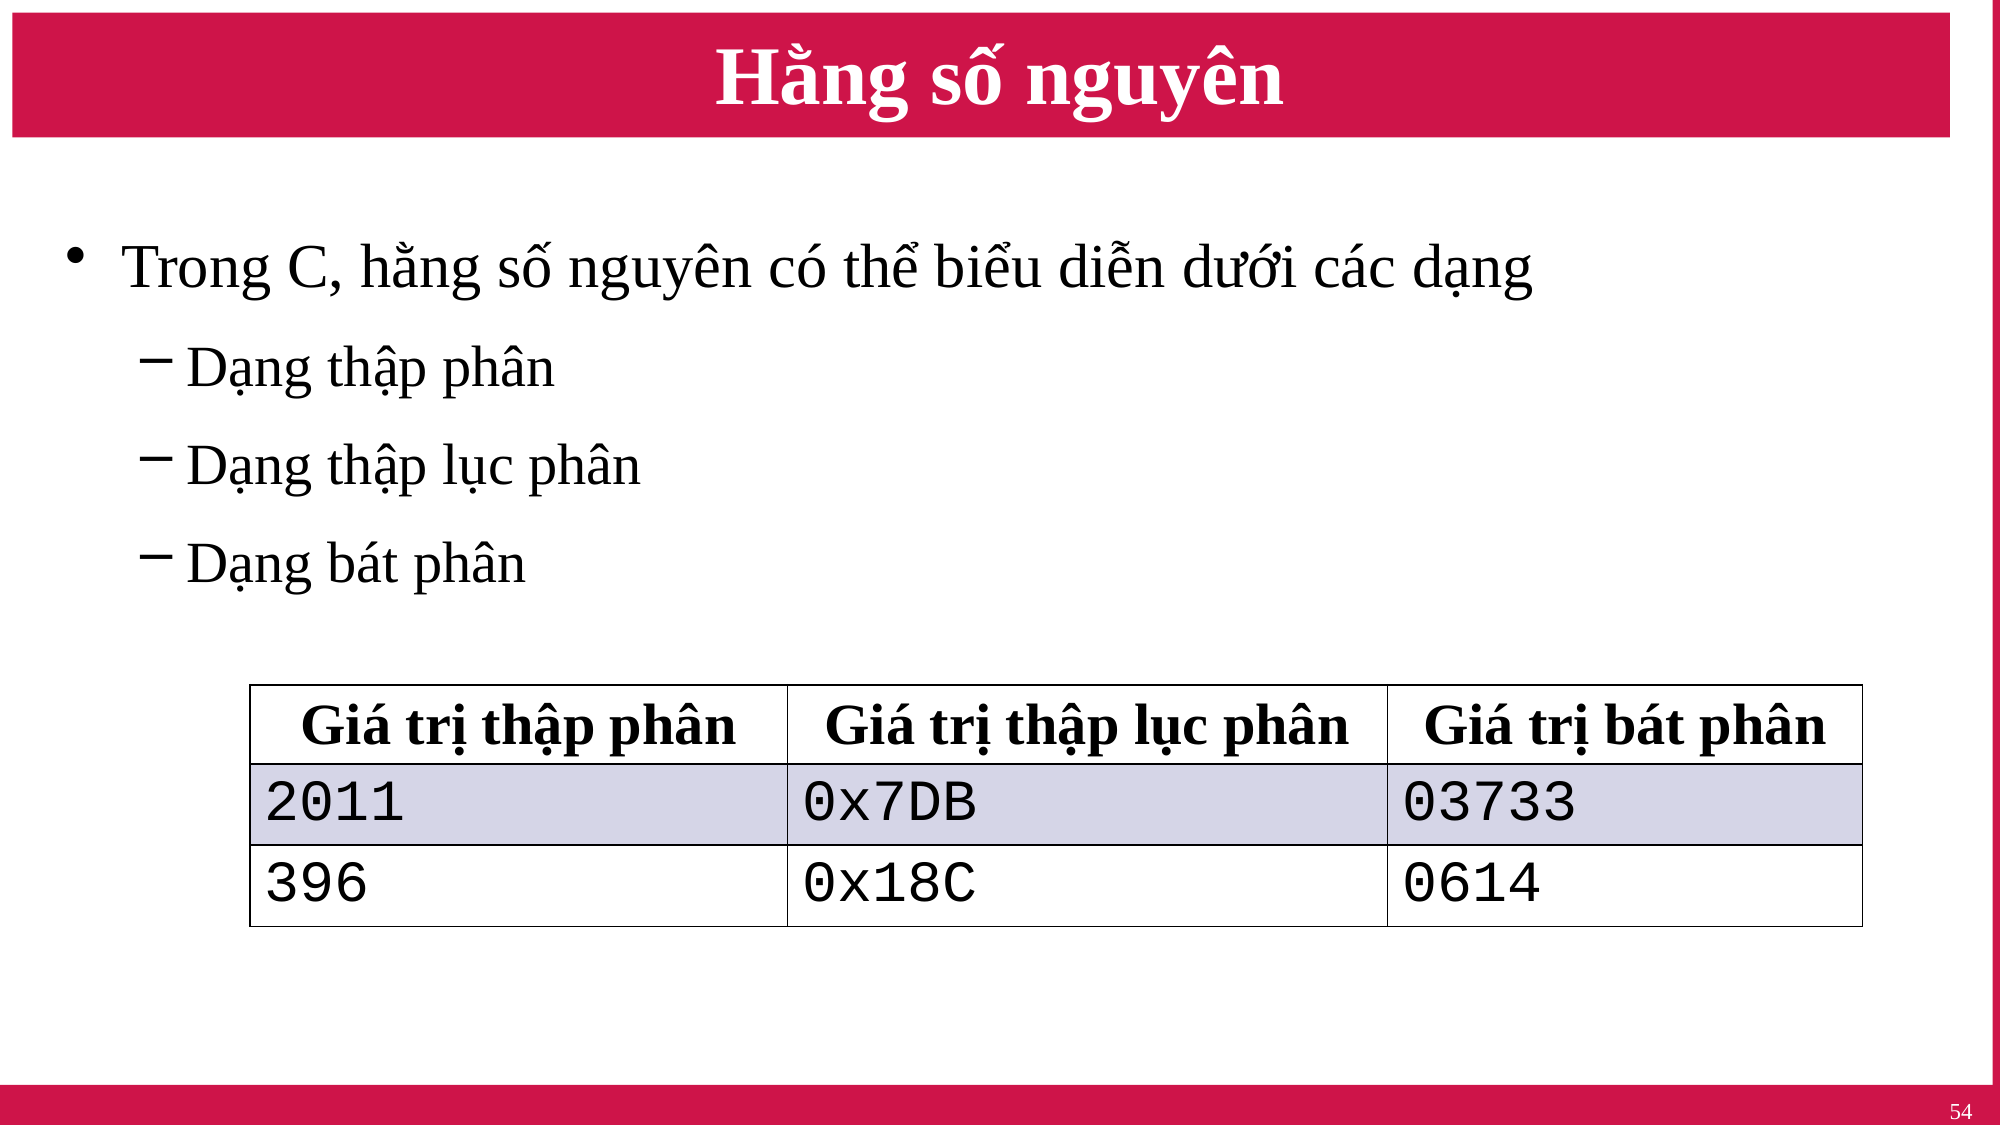

# Hằng số nguyên
Trong C, hằng số nguyên có thể biểu diễn dưới các dạng
Dạng thập phân
Dạng thập lục phân
Dạng bát phân
| Giá trị thập phân | Giá trị thập lục phân | Giá trị bát phân |
| --- | --- | --- |
| 2011 | 0x7DB | 03733 |
| 396 | 0x18C | 0614 |
54